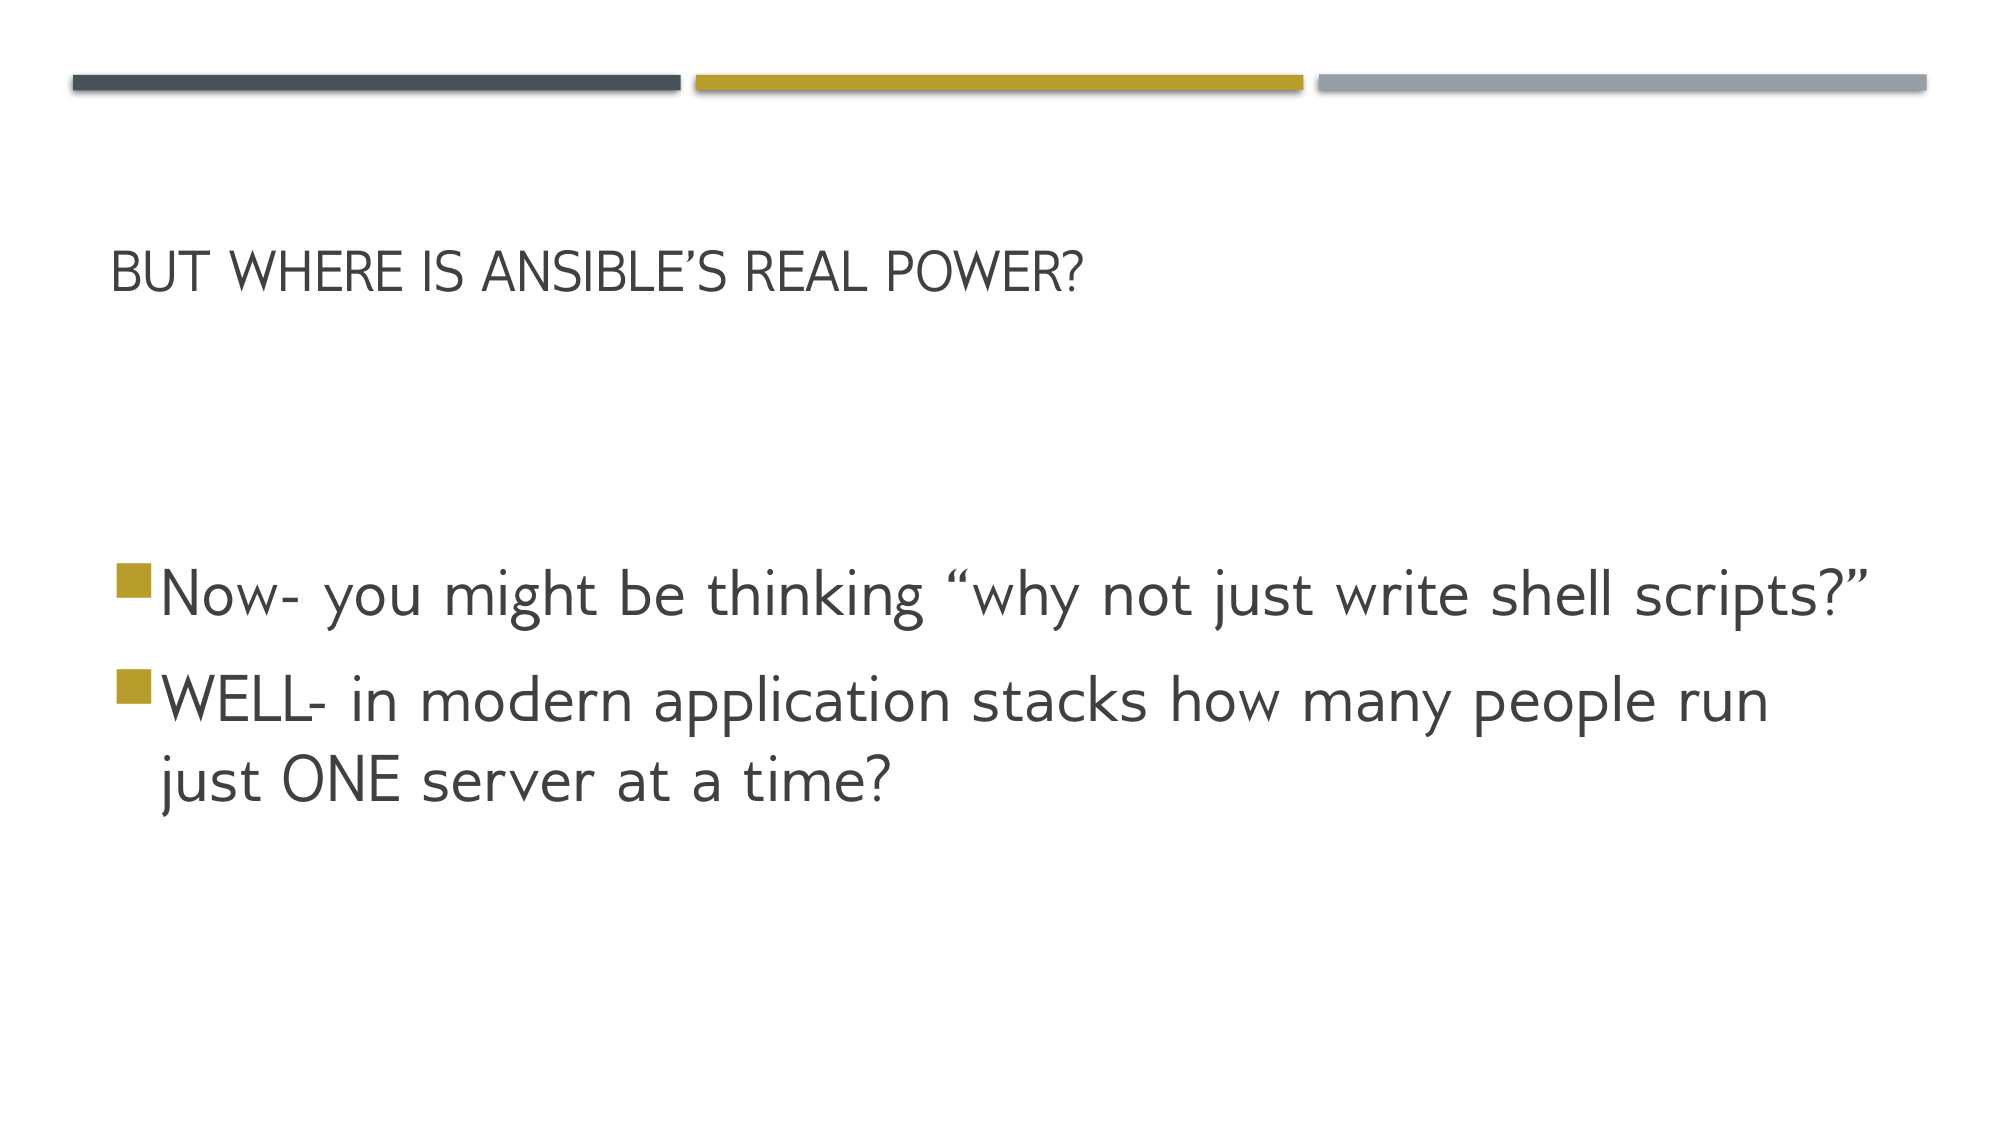

# But where is ansible’s real power?
Now- you might be thinking “why not just write shell scripts?”
WELL- in modern application stacks how many people run just ONE server at a time?